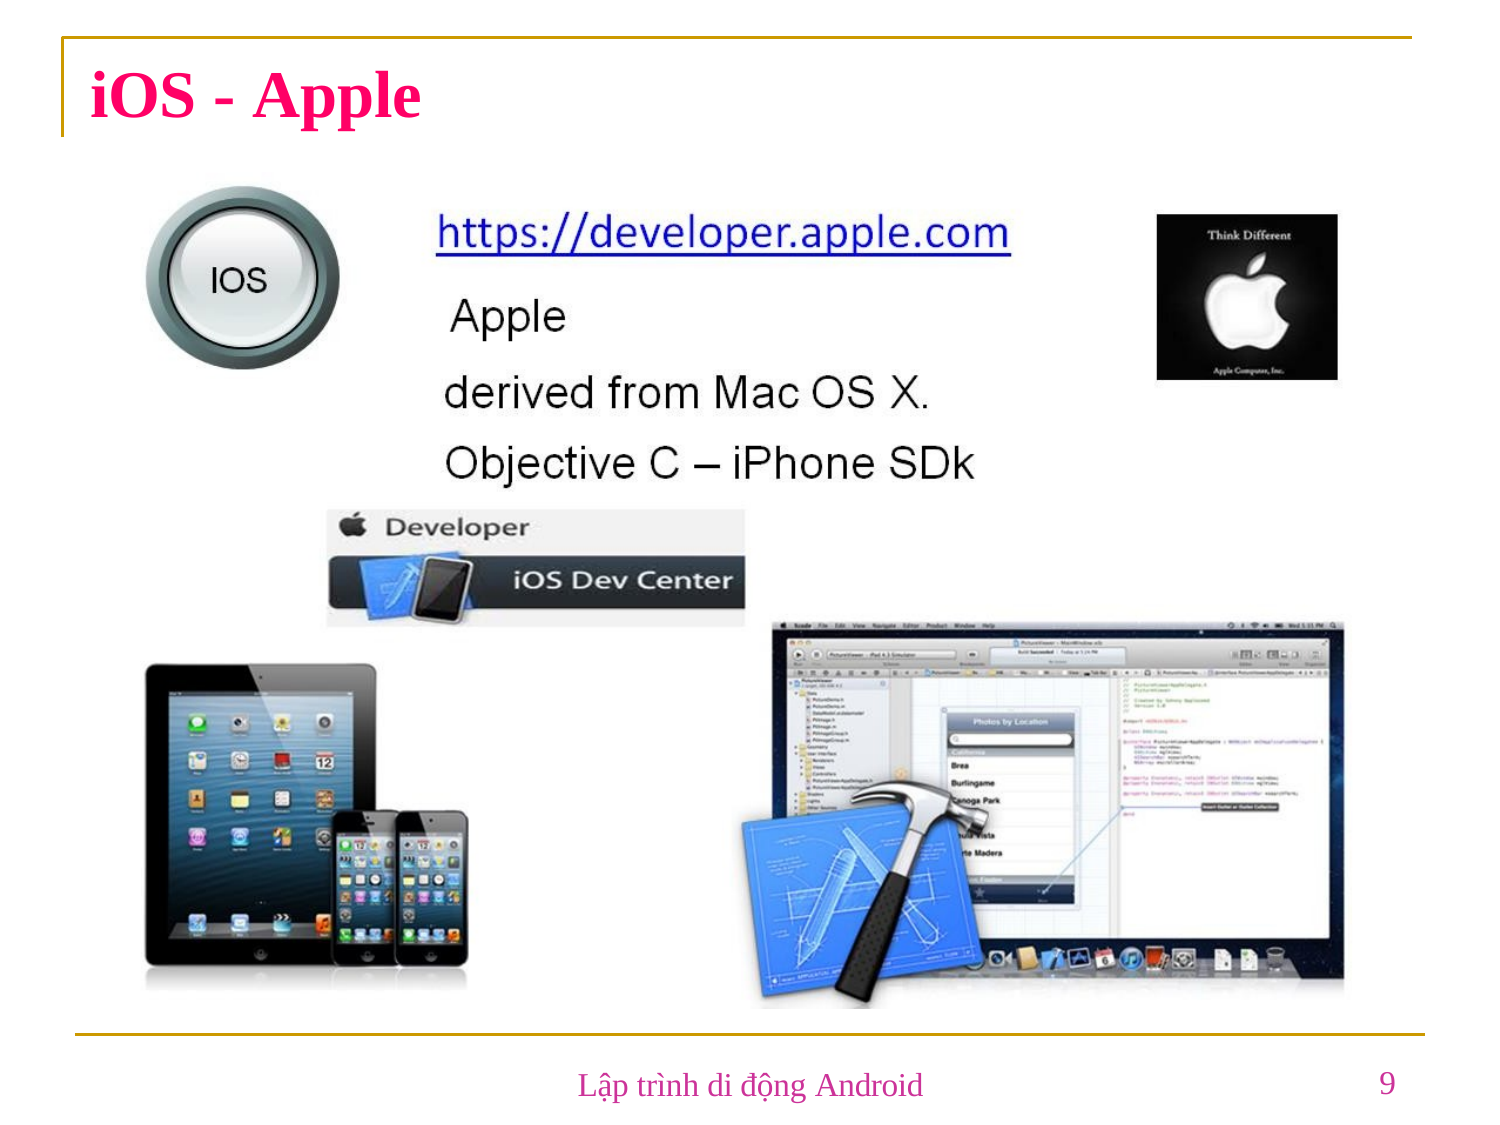

# iOS - Apple

9
Lập trình di động Android